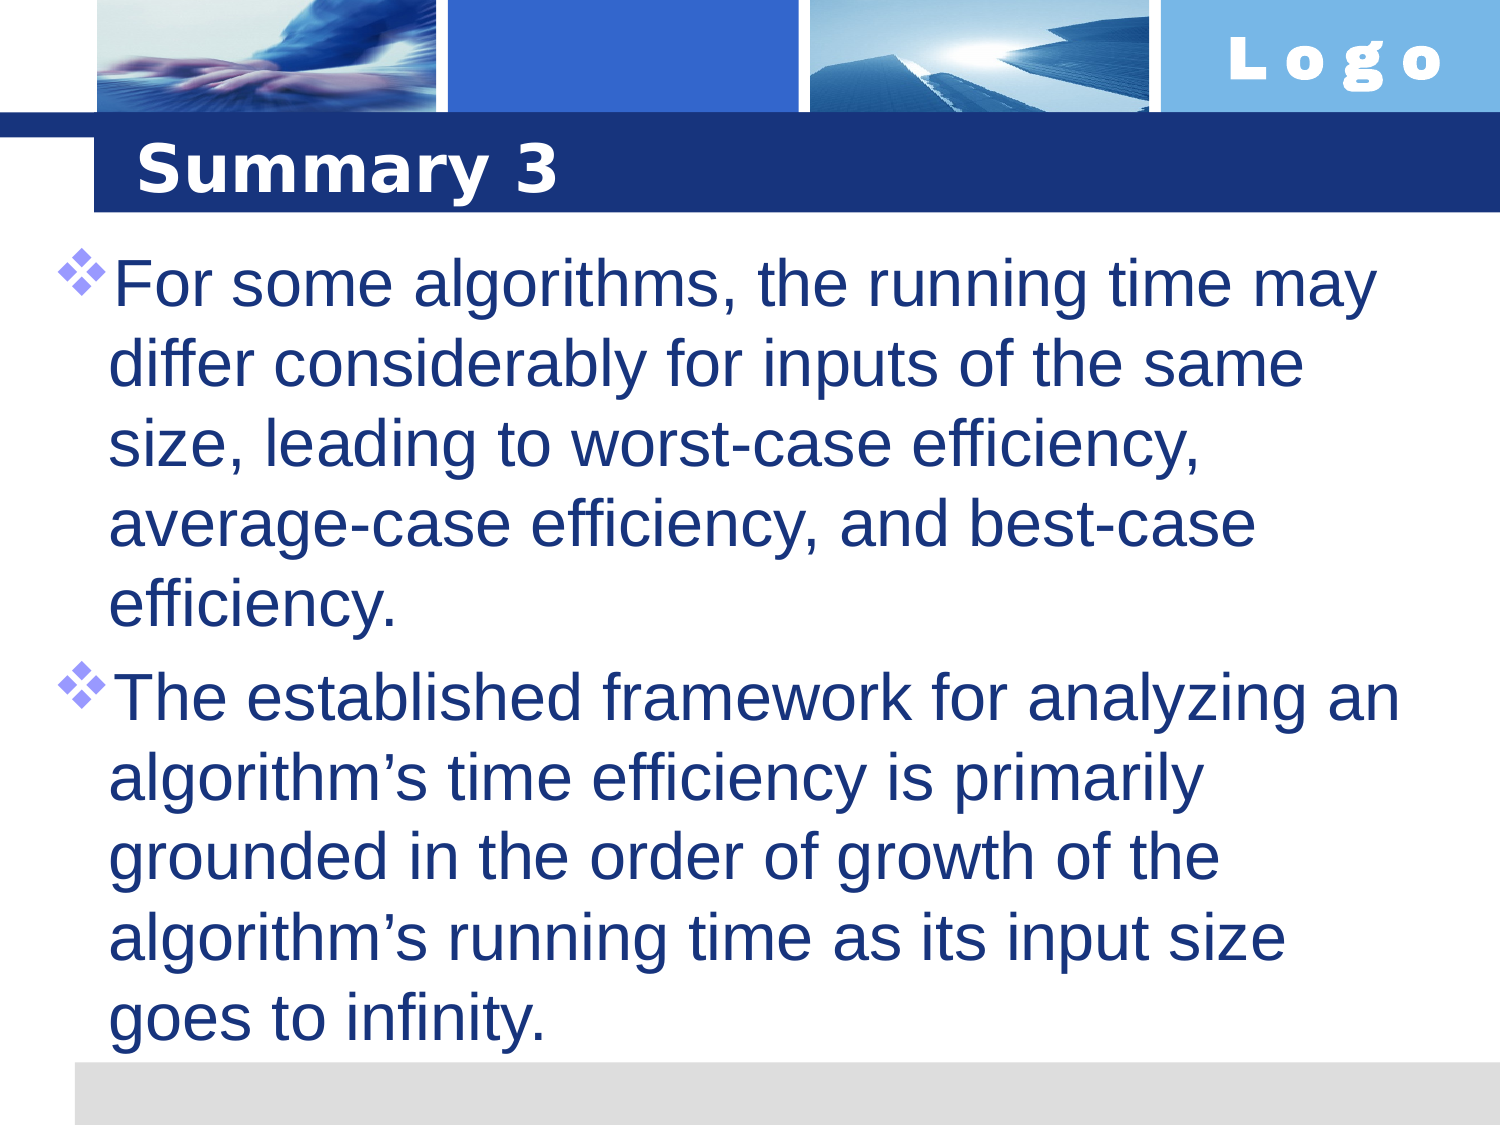

# Summary 3
For some algorithms, the running time may differ considerably for inputs of the same size, leading to worst-case efficiency, average-case efficiency, and best-case efficiency.
The established framework for analyzing an algorithm’s time efficiency is primarily grounded in the order of growth of the algorithm’s running time as its input size goes to infinity.
107